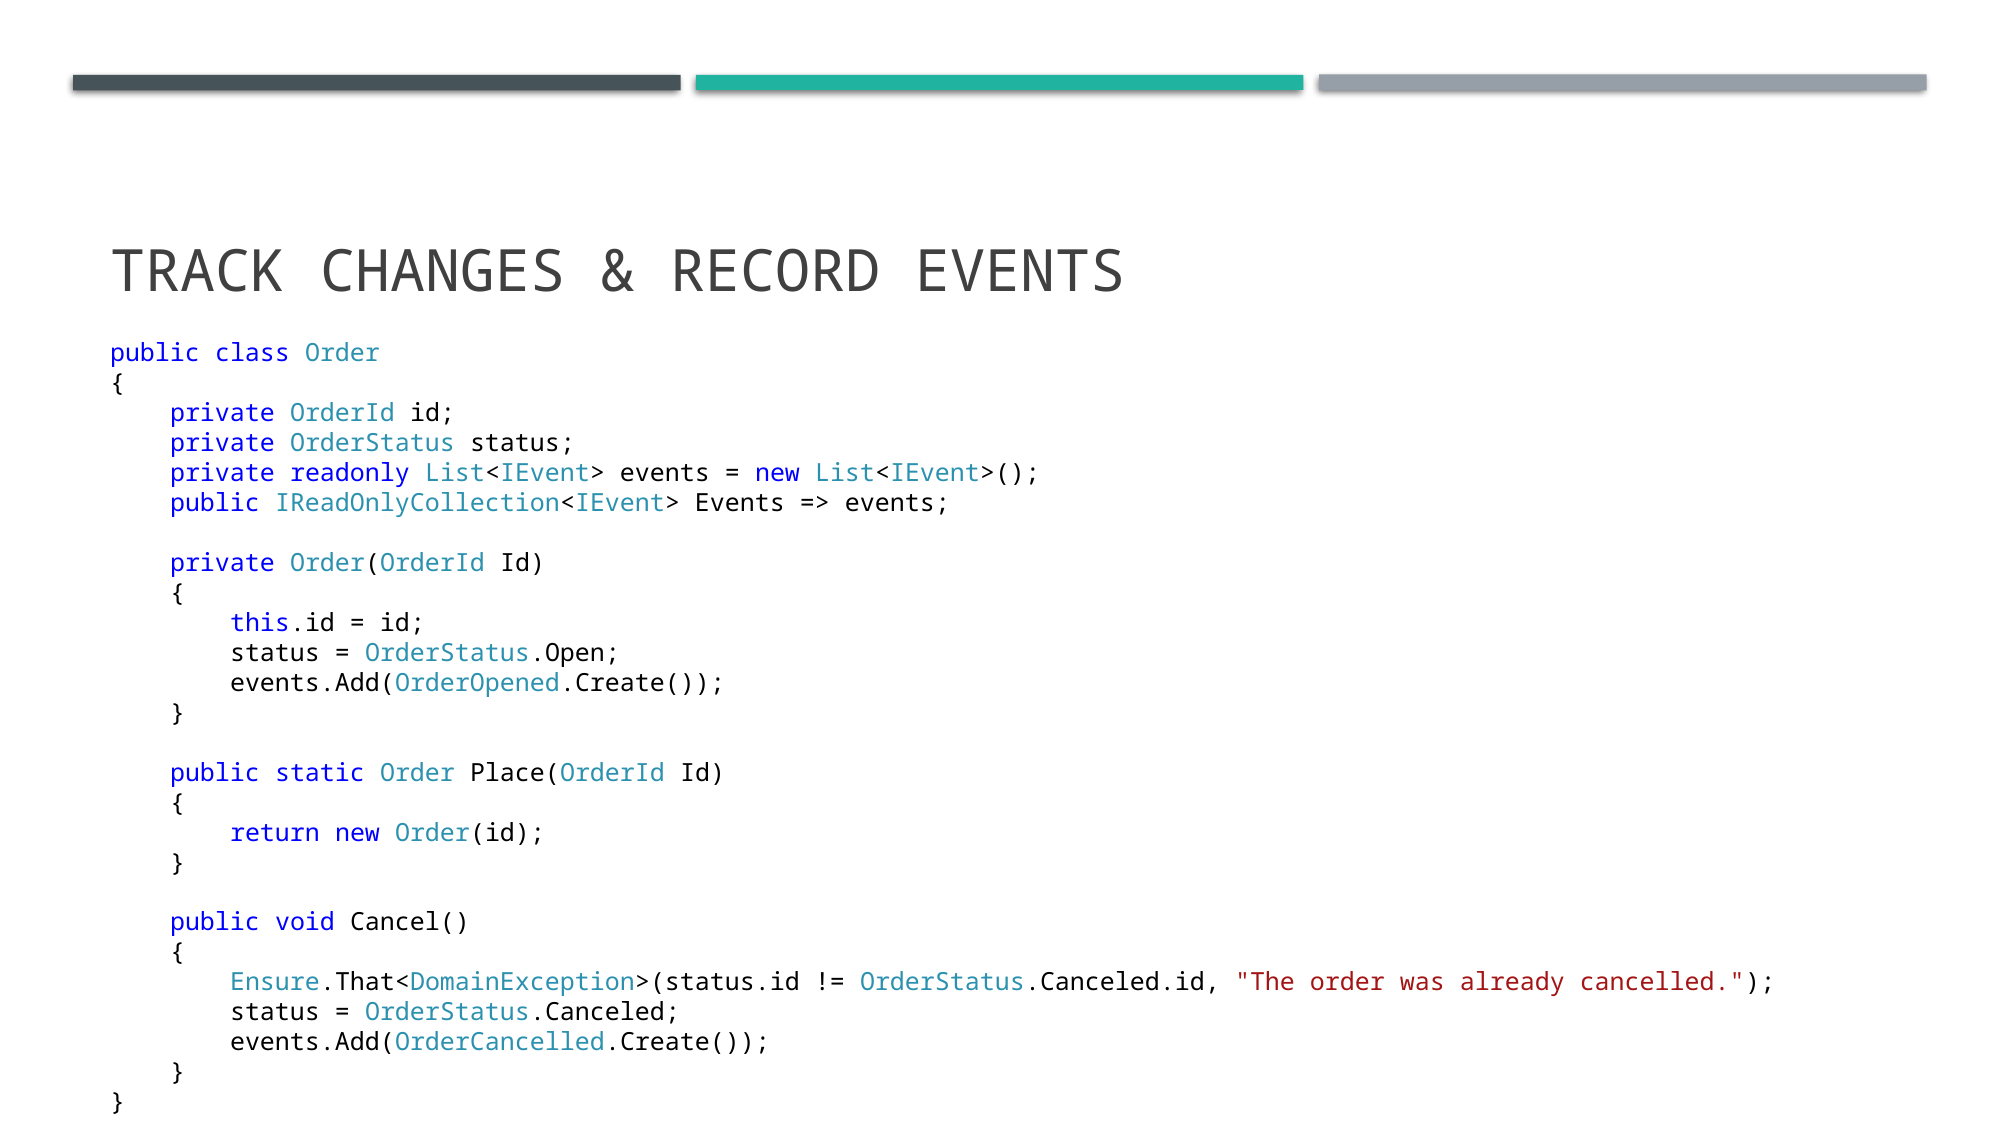

# Track Changes & Record events
public class Order
{
    private OrderId id;
    private OrderStatus status;
    private readonly List<IEvent> events = new List<IEvent>();
    public IReadOnlyCollection<IEvent> Events => events;

    private Order(OrderId Id)
    {
        this.id = id;
        status = OrderStatus.Open;
        events.Add(OrderOpened.Create());
    }

    public static Order Place(OrderId Id)
    {
        return new Order(id);
    }

    public void Cancel()
    {
        Ensure.That<DomainException>(status.id != OrderStatus.Canceled.id, "The order was already cancelled.");
        status = OrderStatus.Canceled;
        events.Add(OrderCancelled.Create());
    }
}